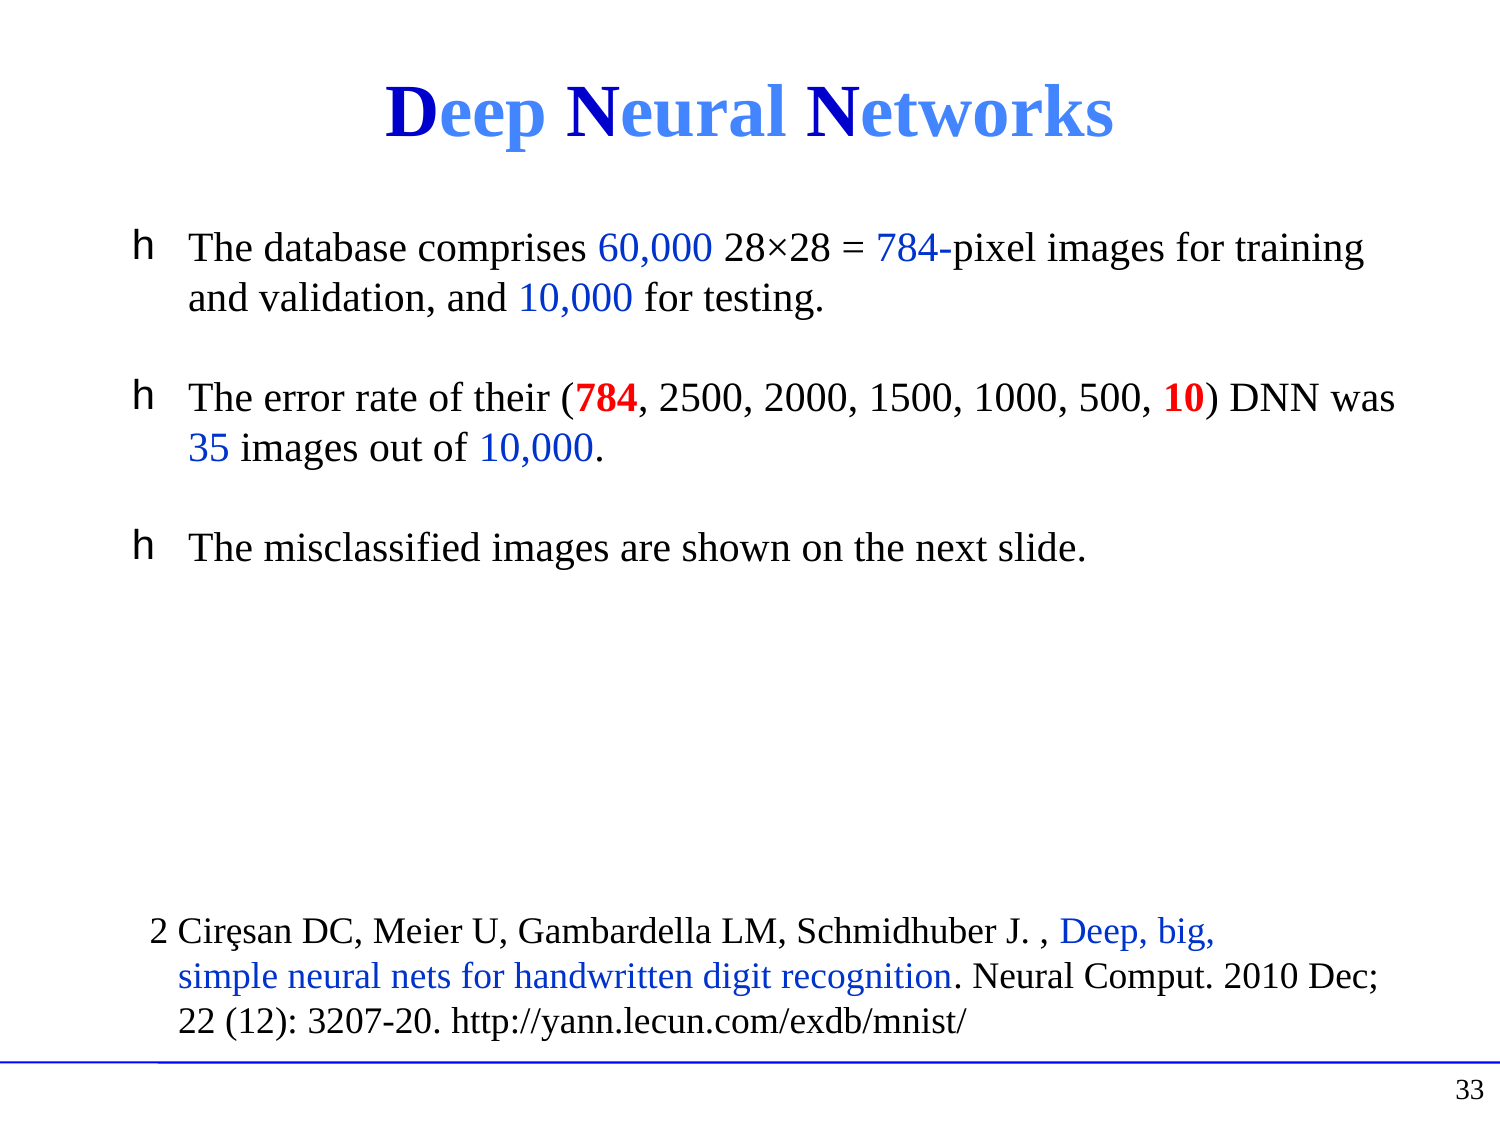

# Deep Neural Networks
The database comprises 60,000 28×28 = 784-pixel images for training and validation, and 10,000 for testing.

The error rate of their (784, 2500, 2000, 1500, 1000, 500, 10) DNN was 35 images out of 10,000.

The misclassified images are shown on the next slide.

2 Cirȩsan DC, Meier U, Gambardella LM, Schmidhuber J. , Deep, big,
   simple neural nets for handwritten digit recognition. Neural Comput. 2010 Dec;
   22 (12): 3207-20. http://yann.lecun.com/exdb/mnist/
33